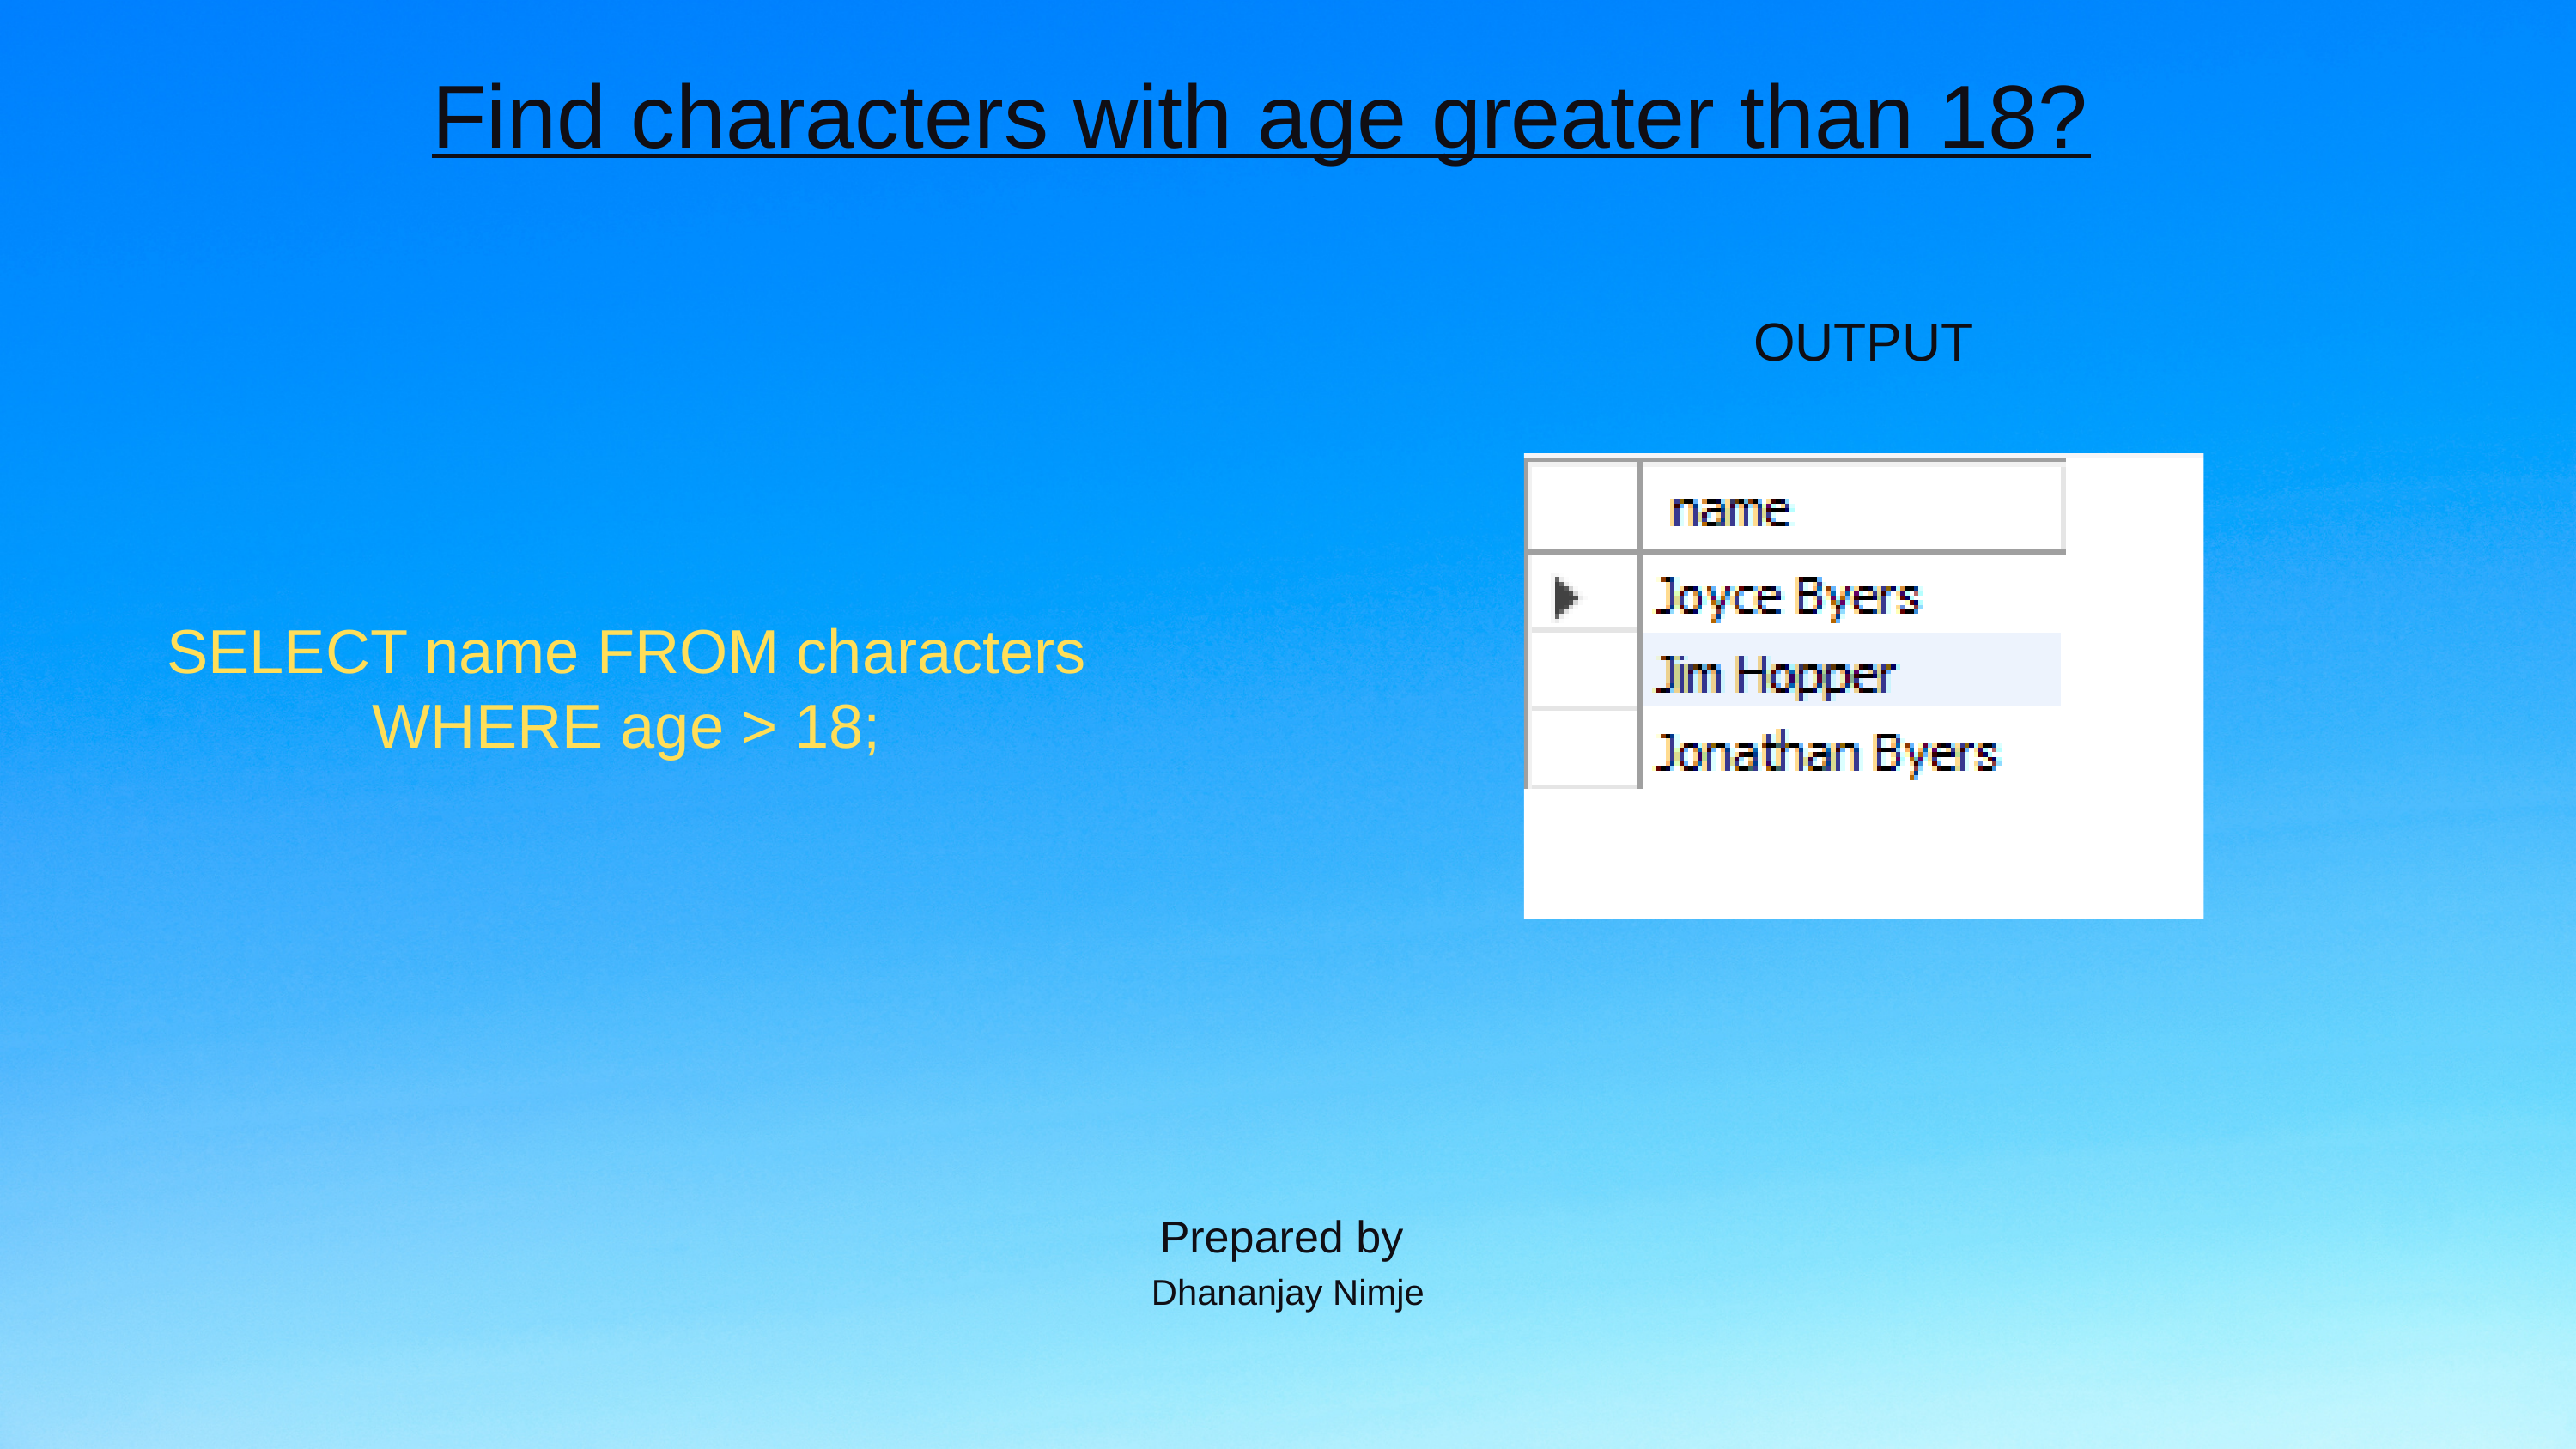

Find characters with age greater than 18?

OUTPUT

SELECT name FROM characters WHERE age > 18;
Prepared by
Dhananjay Nimje